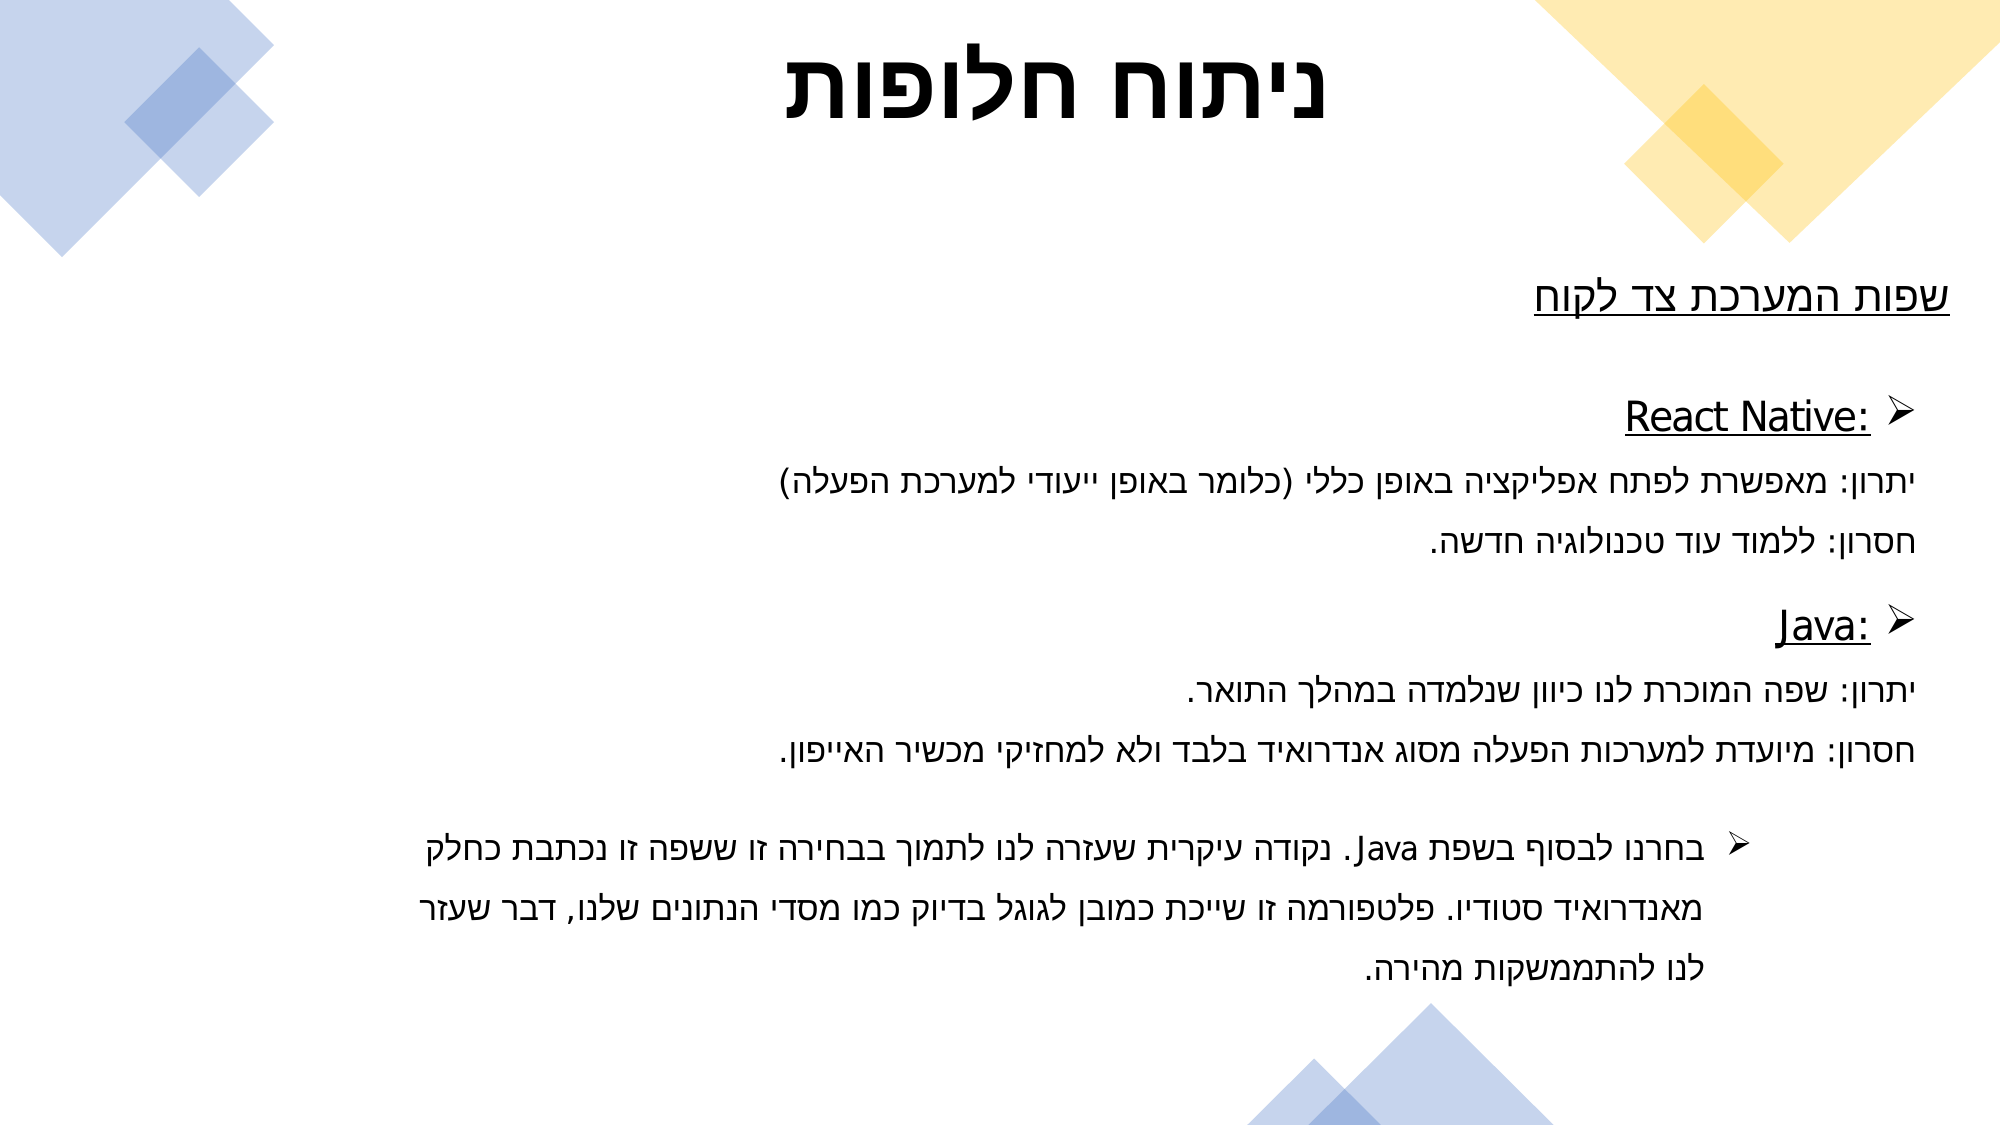

ניתוח חלופות

שפות המערכת צד לקוח
:React Native
יתרון: מאפשרת לפתח אפליקציה באופן כללי (כלומר באופן ייעודי למערכת הפעלה)
חסרון: ללמוד עוד טכנולוגיה חדשה.
:Java
יתרון: שפה המוכרת לנו כיוון שנלמדה במהלך התואר.
חסרון: מיועדת למערכות הפעלה מסוג אנדרואיד בלבד ולא למחזיקי מכשיר האייפון.
בחרנו לבסוף בשפת Java. נקודה עיקרית שעזרה לנו לתמוך בבחירה זו ששפה זו נכתבת כחלק מאנדרואיד סטודיו. פלטפורמה זו שייכת כמובן לגוגל בדיוק כמו מסדי הנתונים שלנו, דבר שעזר לנו להתממשקות מהירה.